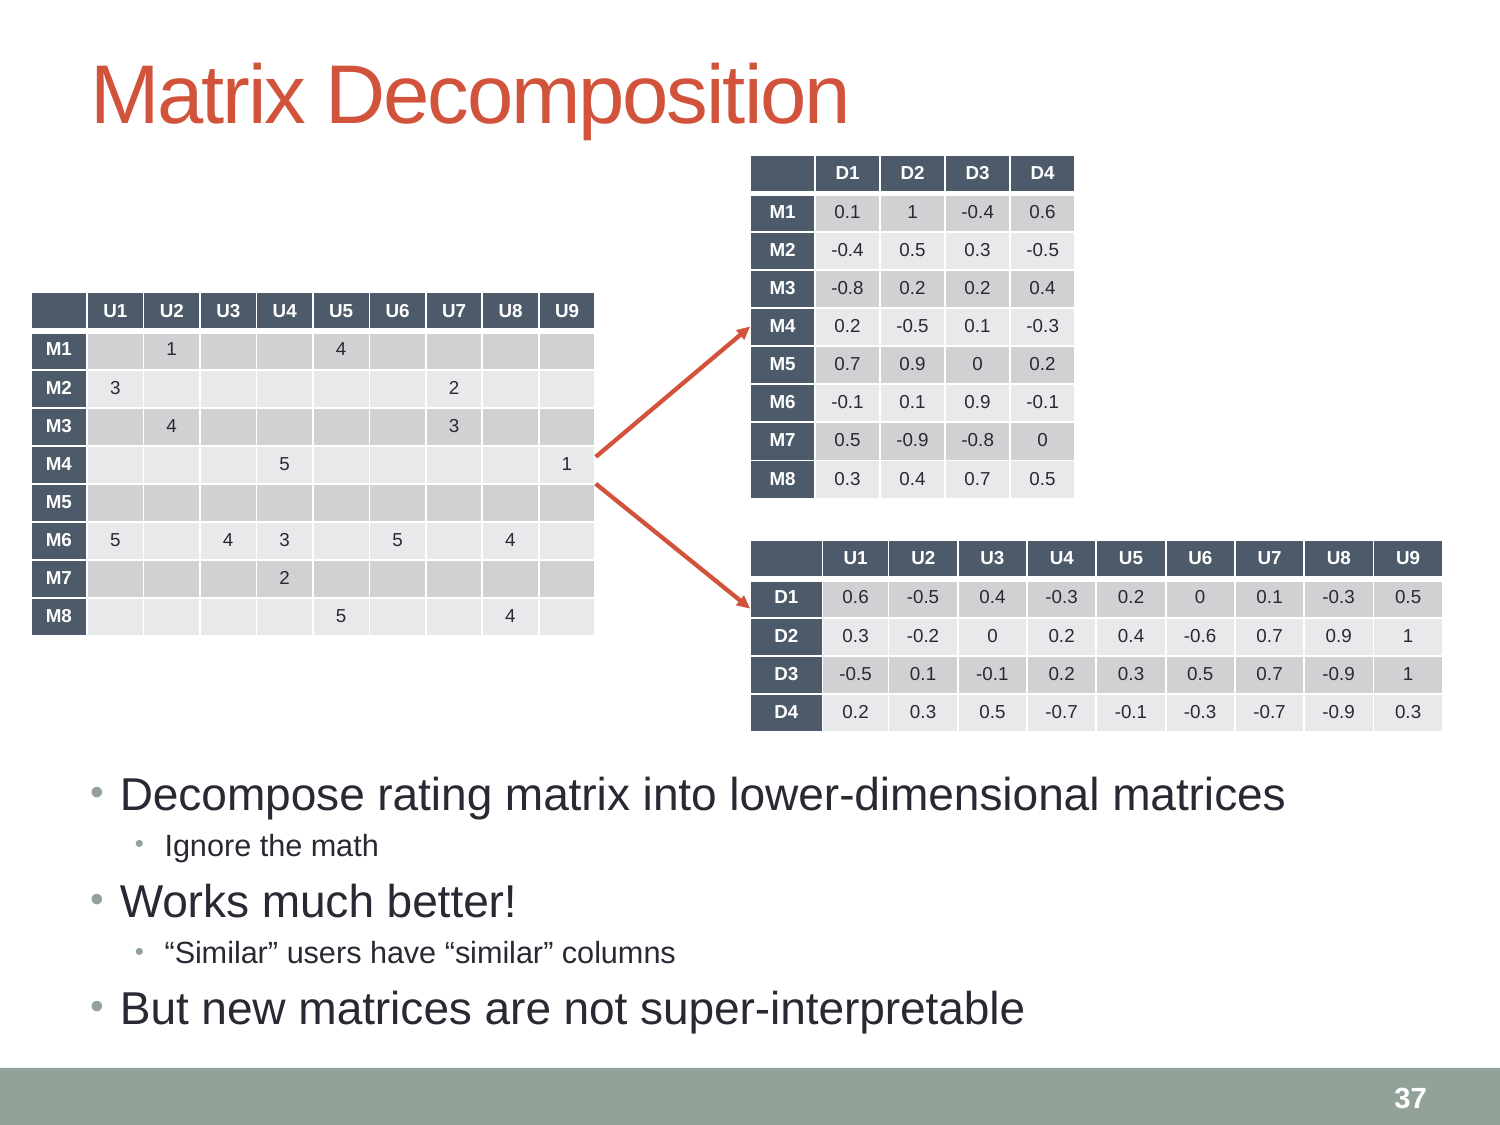

# Matrix Decomposition
|  | D1 | D2 | D3 | D4 |
| --- | --- | --- | --- | --- |
| M1 | 0.1 | 1 | -0.4 | 0.6 |
| M2 | -0.4 | 0.5 | 0.3 | -0.5 |
| M3 | -0.8 | 0.2 | 0.2 | 0.4 |
| M4 | 0.2 | -0.5 | 0.1 | -0.3 |
| M5 | 0.7 | 0.9 | 0 | 0.2 |
| M6 | -0.1 | 0.1 | 0.9 | -0.1 |
| M7 | 0.5 | -0.9 | -0.8 | 0 |
| M8 | 0.3 | 0.4 | 0.7 | 0.5 |
|  | U1 | U2 | U3 | U4 | U5 | U6 | U7 | U8 | U9 |
| --- | --- | --- | --- | --- | --- | --- | --- | --- | --- |
| M1 |  | 1 |  |  | 4 |  |  |  |  |
| M2 | 3 |  |  |  |  |  | 2 |  |  |
| M3 |  | 4 |  |  |  |  | 3 |  |  |
| M4 |  |  |  | 5 |  |  |  |  | 1 |
| M5 |  |  |  |  |  |  |  |  |  |
| M6 | 5 |  | 4 | 3 |  | 5 |  | 4 |  |
| M7 |  |  |  | 2 |  |  |  |  |  |
| M8 |  |  |  |  | 5 |  |  | 4 |  |
|  | U1 | U2 | U3 | U4 | U5 | U6 | U7 | U8 | U9 |
| --- | --- | --- | --- | --- | --- | --- | --- | --- | --- |
| D1 | 0.6 | -0.5 | 0.4 | -0.3 | 0.2 | 0 | 0.1 | -0.3 | 0.5 |
| D2 | 0.3 | -0.2 | 0 | 0.2 | 0.4 | -0.6 | 0.7 | 0.9 | 1 |
| D3 | -0.5 | 0.1 | -0.1 | 0.2 | 0.3 | 0.5 | 0.7 | -0.9 | 1 |
| D4 | 0.2 | 0.3 | 0.5 | -0.7 | -0.1 | -0.3 | -0.7 | -0.9 | 0.3 |
Decompose rating matrix into lower-dimensional matrices
Ignore the math
Works much better!
“Similar” users have “similar” columns
But new matrices are not super-interpretable
37